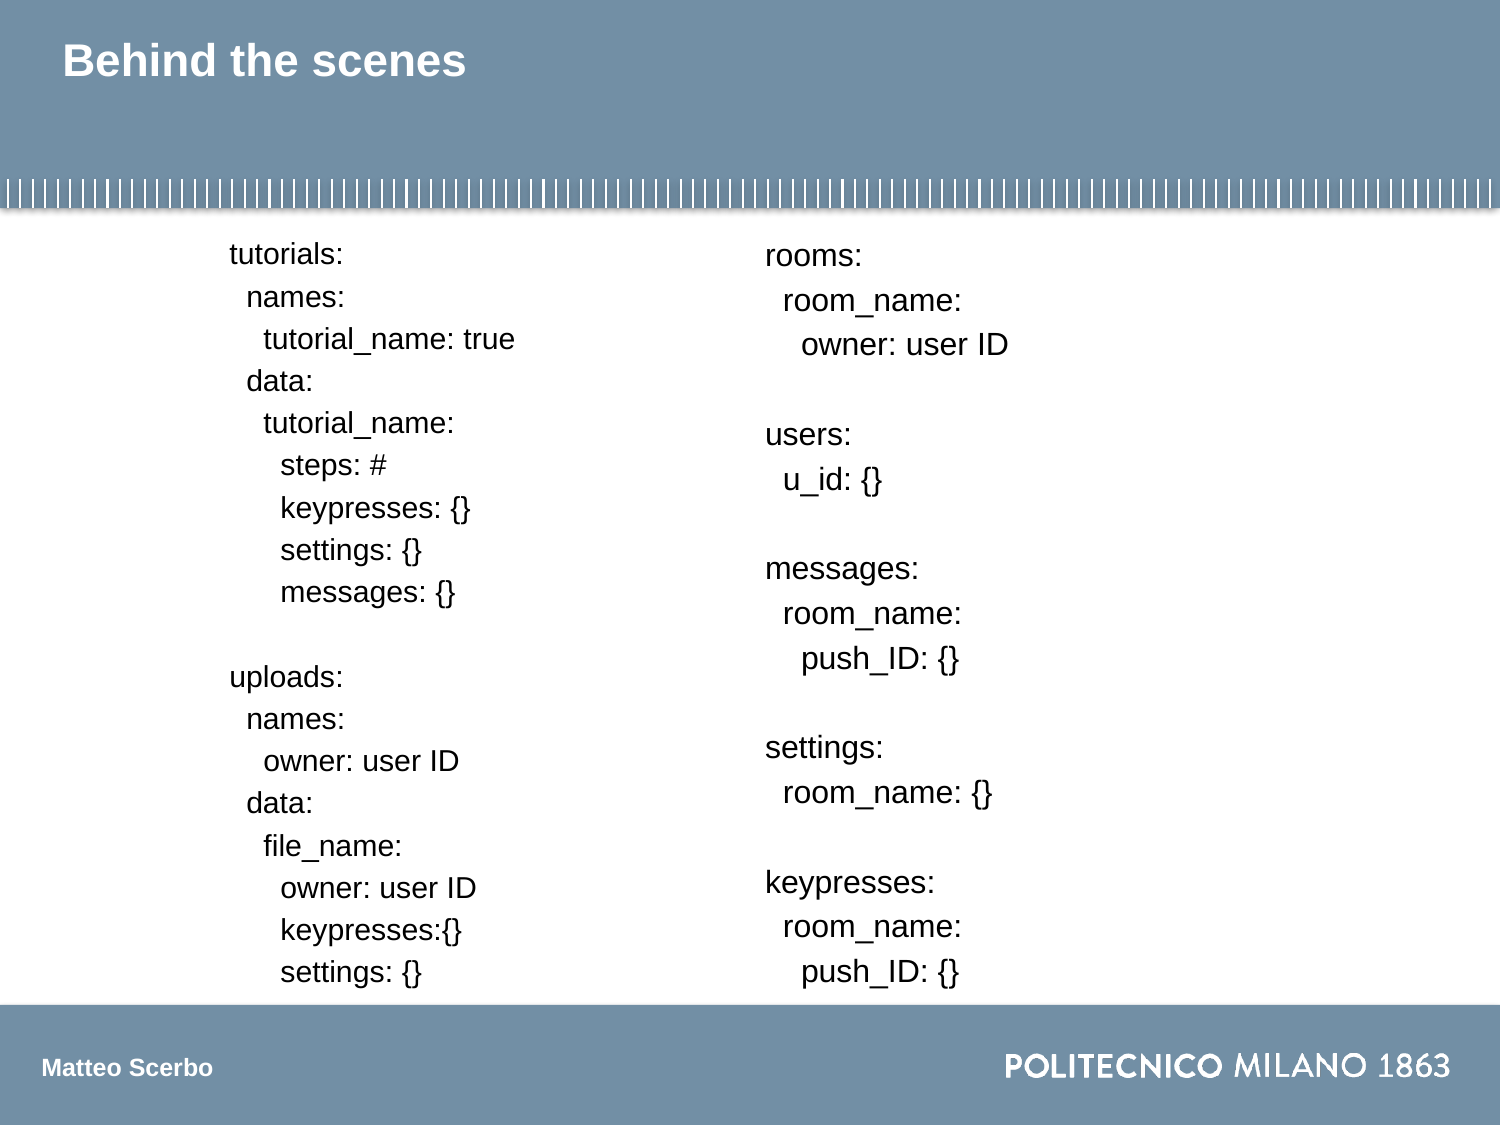

# Behind the scenes
rooms:
  room_name:
    owner: user ID

users:
  u_id: {}

messages:
  room_name:
    push_ID: {}

settings:
  room_name: {}

keypresses:
  room_name:
    push_ID: {}
tutorials:
  names:
    tutorial_name: true
  data:
    tutorial_name:
      steps: #
      keypresses: {}
      settings: {}
      messages: {}

uploads:
  names:
    owner: user ID
  data:
    file_name:
      owner: user ID
      keypresses:{}
      settings: {}